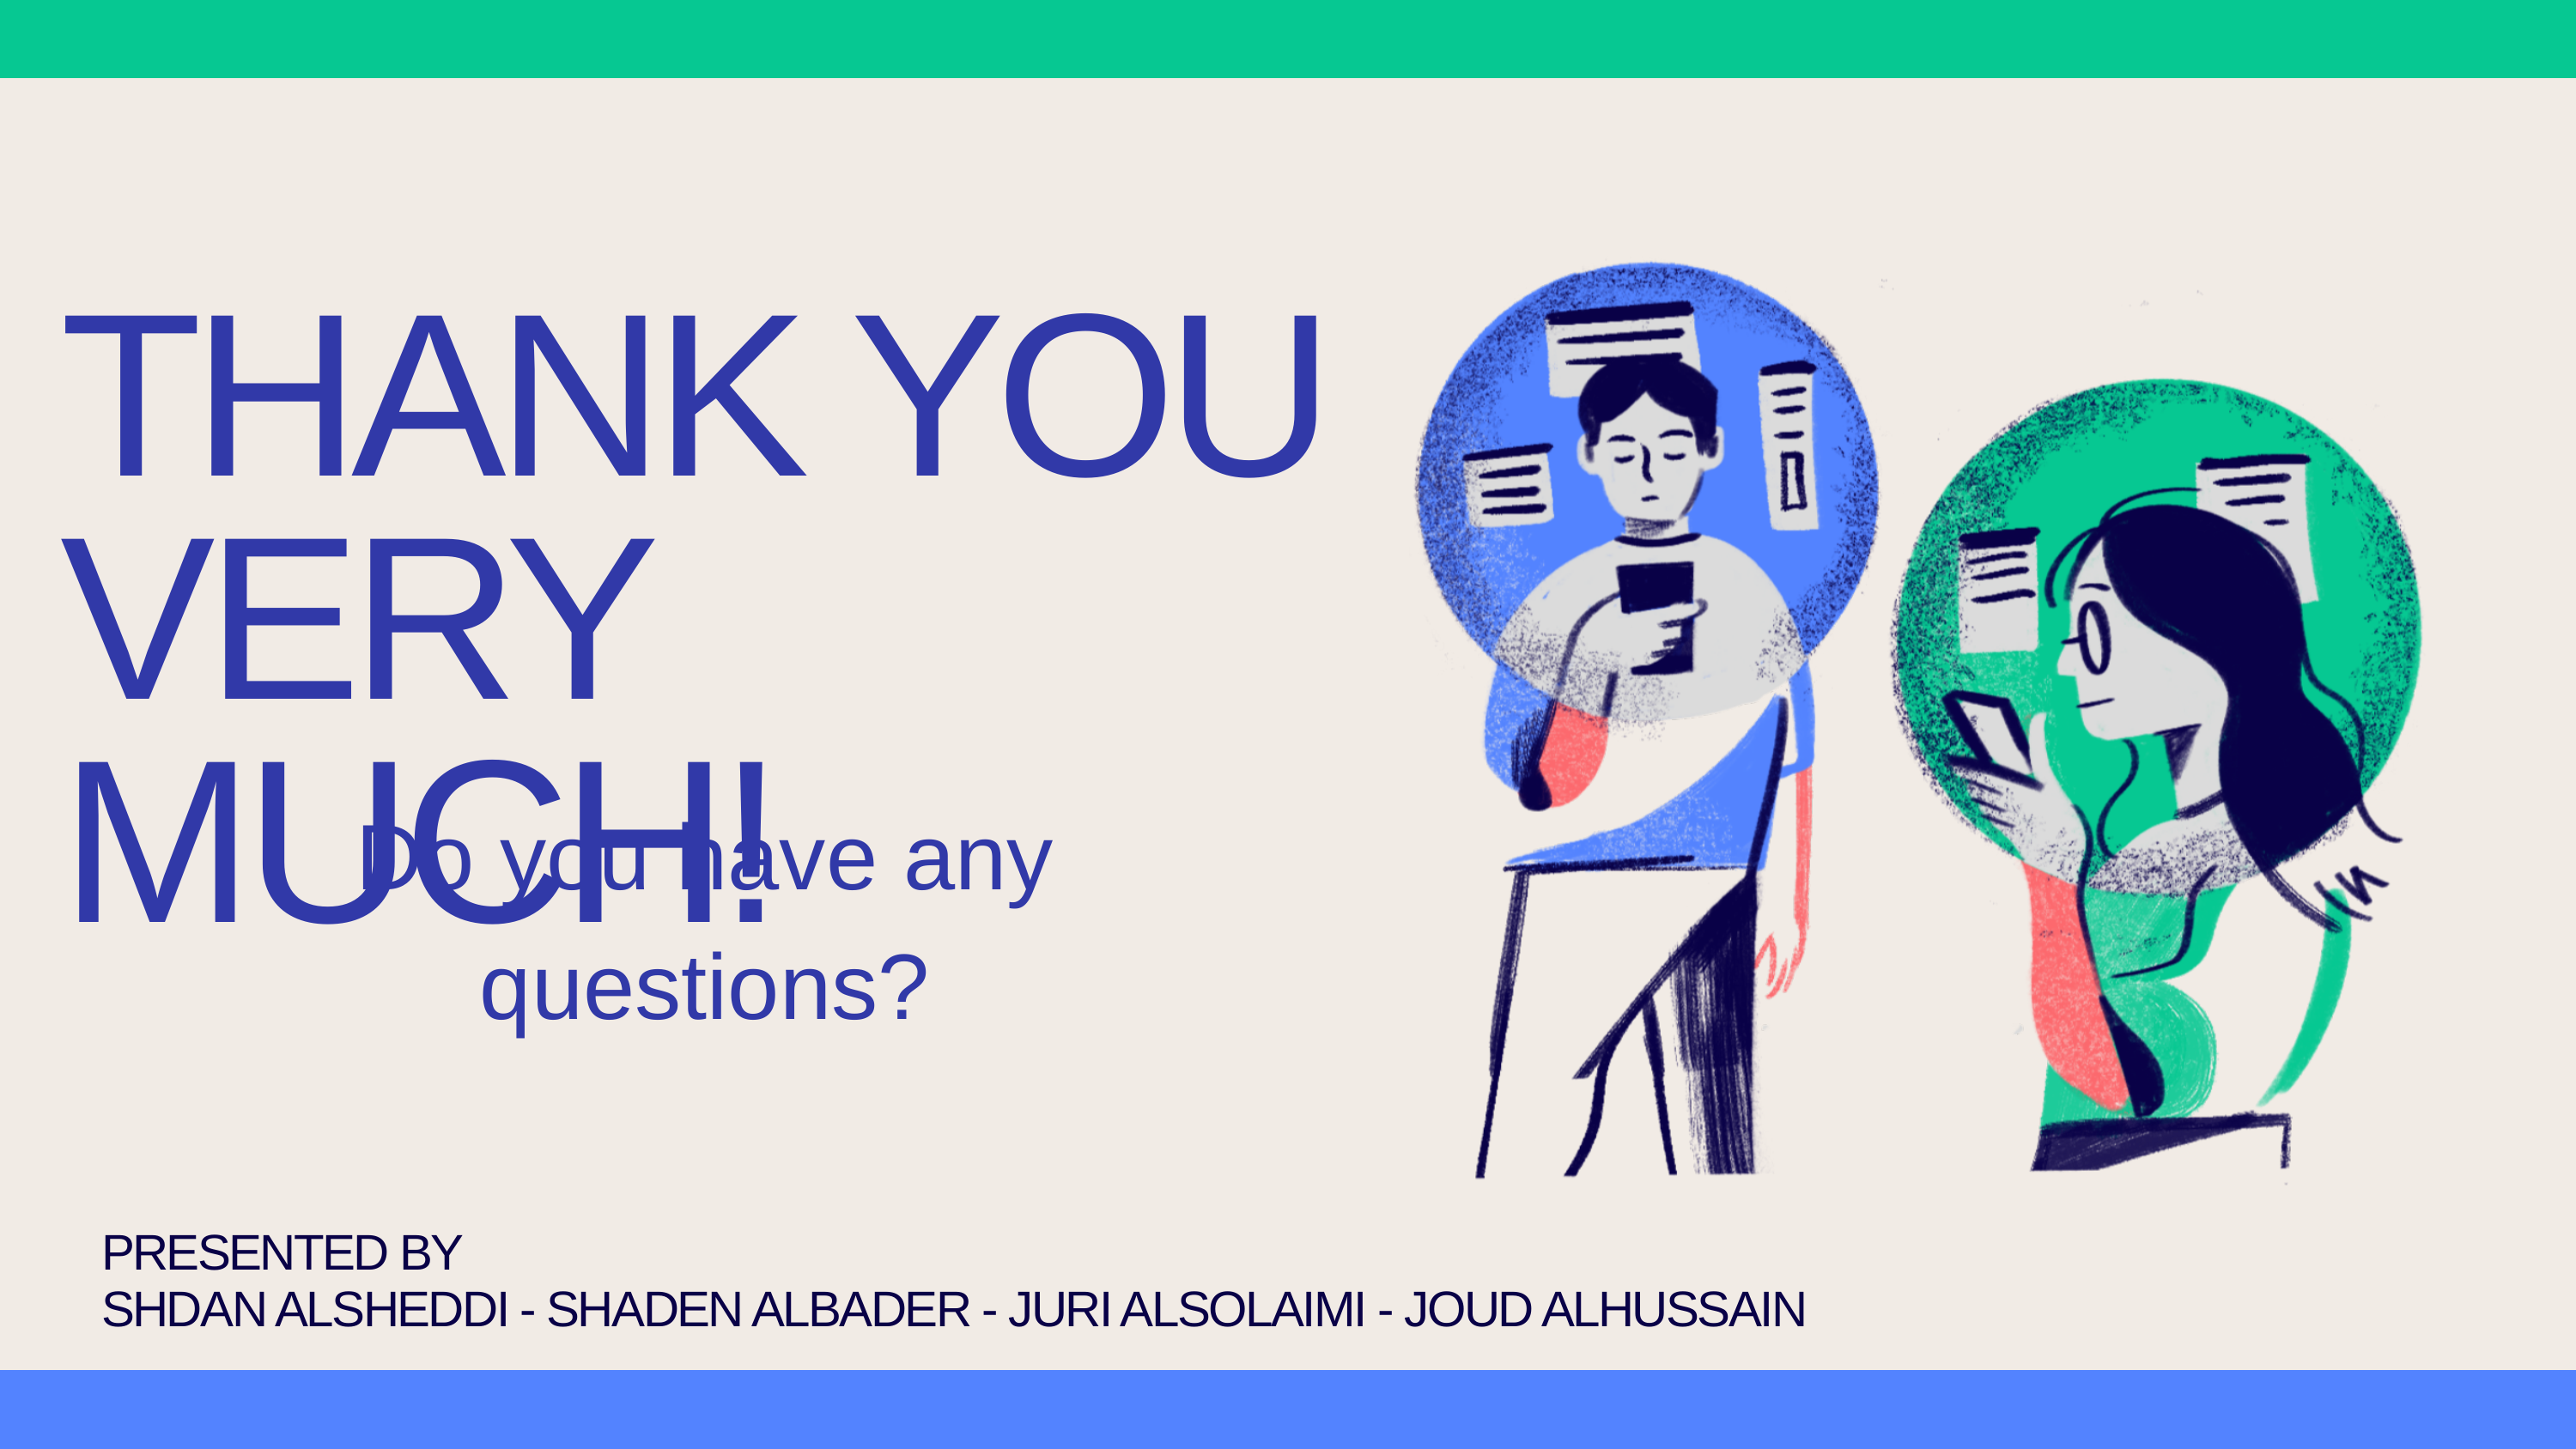

THANK YOU VERY MUCH!
Do you have any questions?
PRESENTED BY
SHDAN ALSHEDDI - SHADEN ALBADER - JURI ALSOLAIMI - JOUD ALHUSSAIN